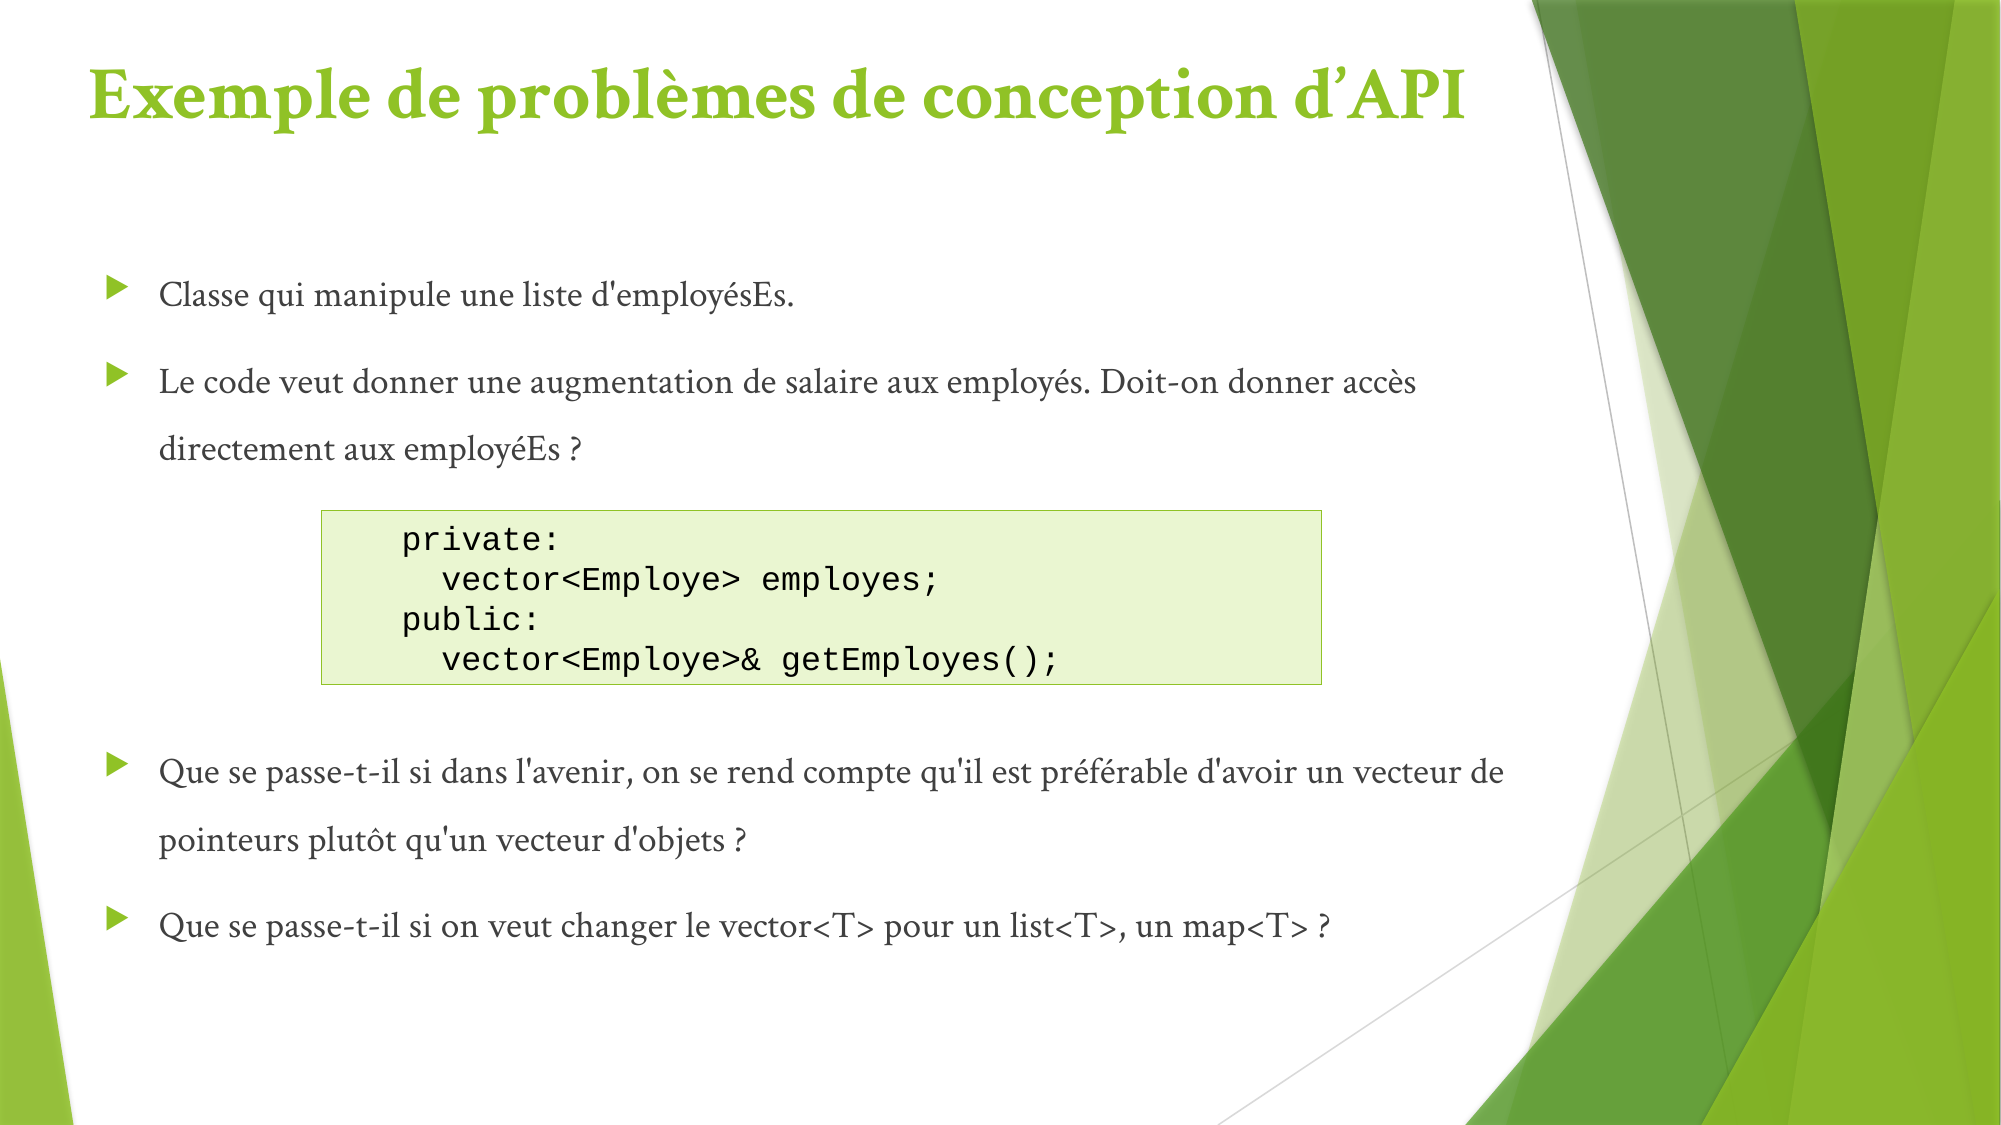

# Exemple de problèmes de conception d’API
Classe qui manipule une liste d'employésEs.
Le code veut donner une augmentation de salaire aux employés. Doit-on donner accès directement aux employéEs ?

Que se passe-t-il si dans l'avenir, on se rend compte qu'il est préférable d'avoir un vecteur de pointeurs plutôt qu'un vecteur d'objets ?
Que se passe-t-il si on veut changer le vector<T> pour un list<T>, un map<T> ?

private:
  vector<Employe> employes;
public:
  vector<Employe>& getEmployes();